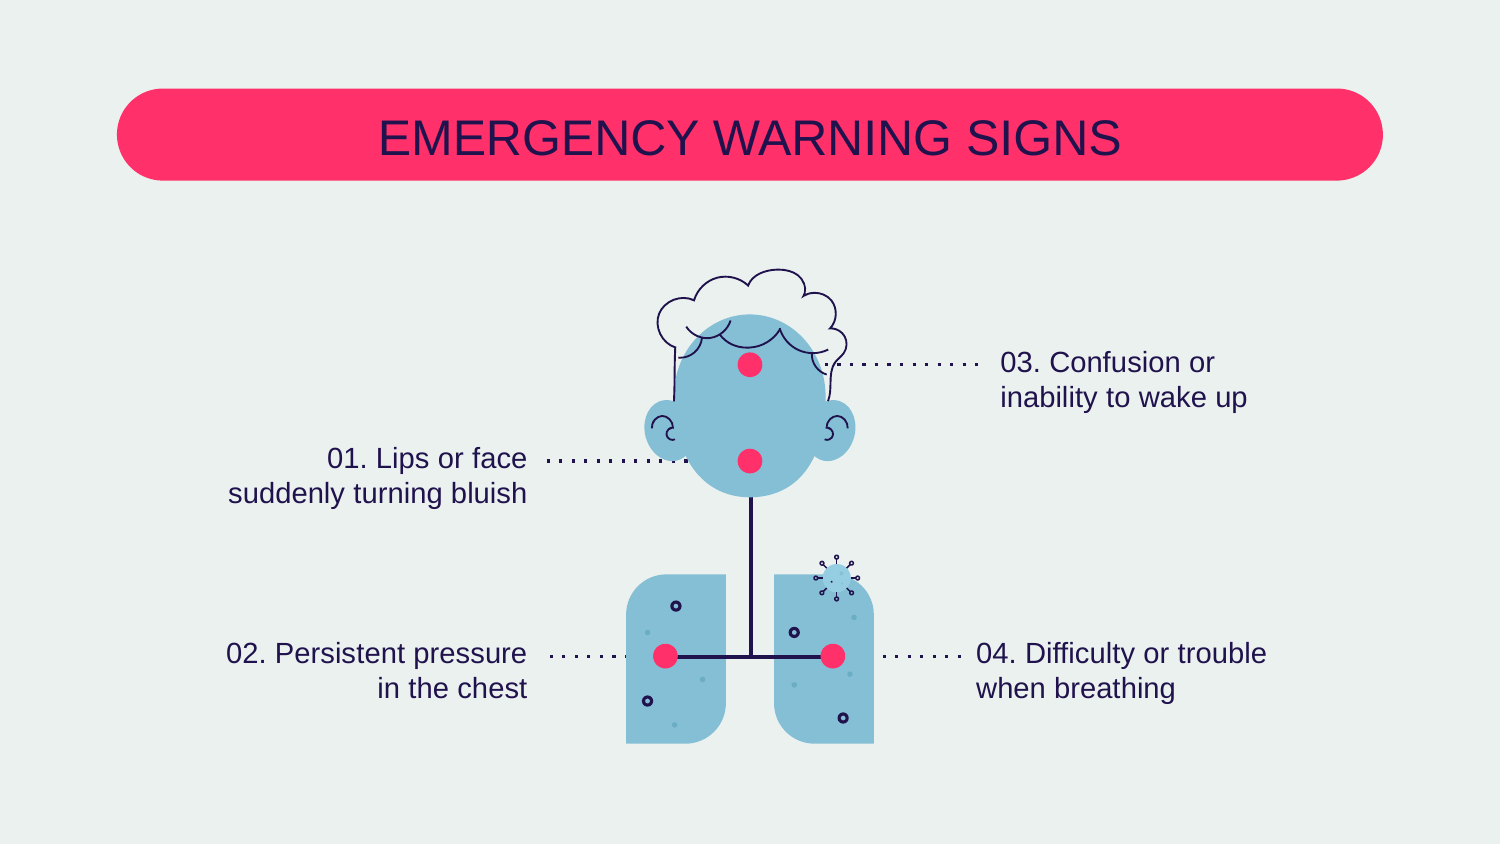

# EMERGENCY WARNING SIGNS

03. Confusion or inability to wake up
01. Lips or face suddenly turning bluish
02. Persistent pressure in the chest
04. Difficulty or trouble when breathing